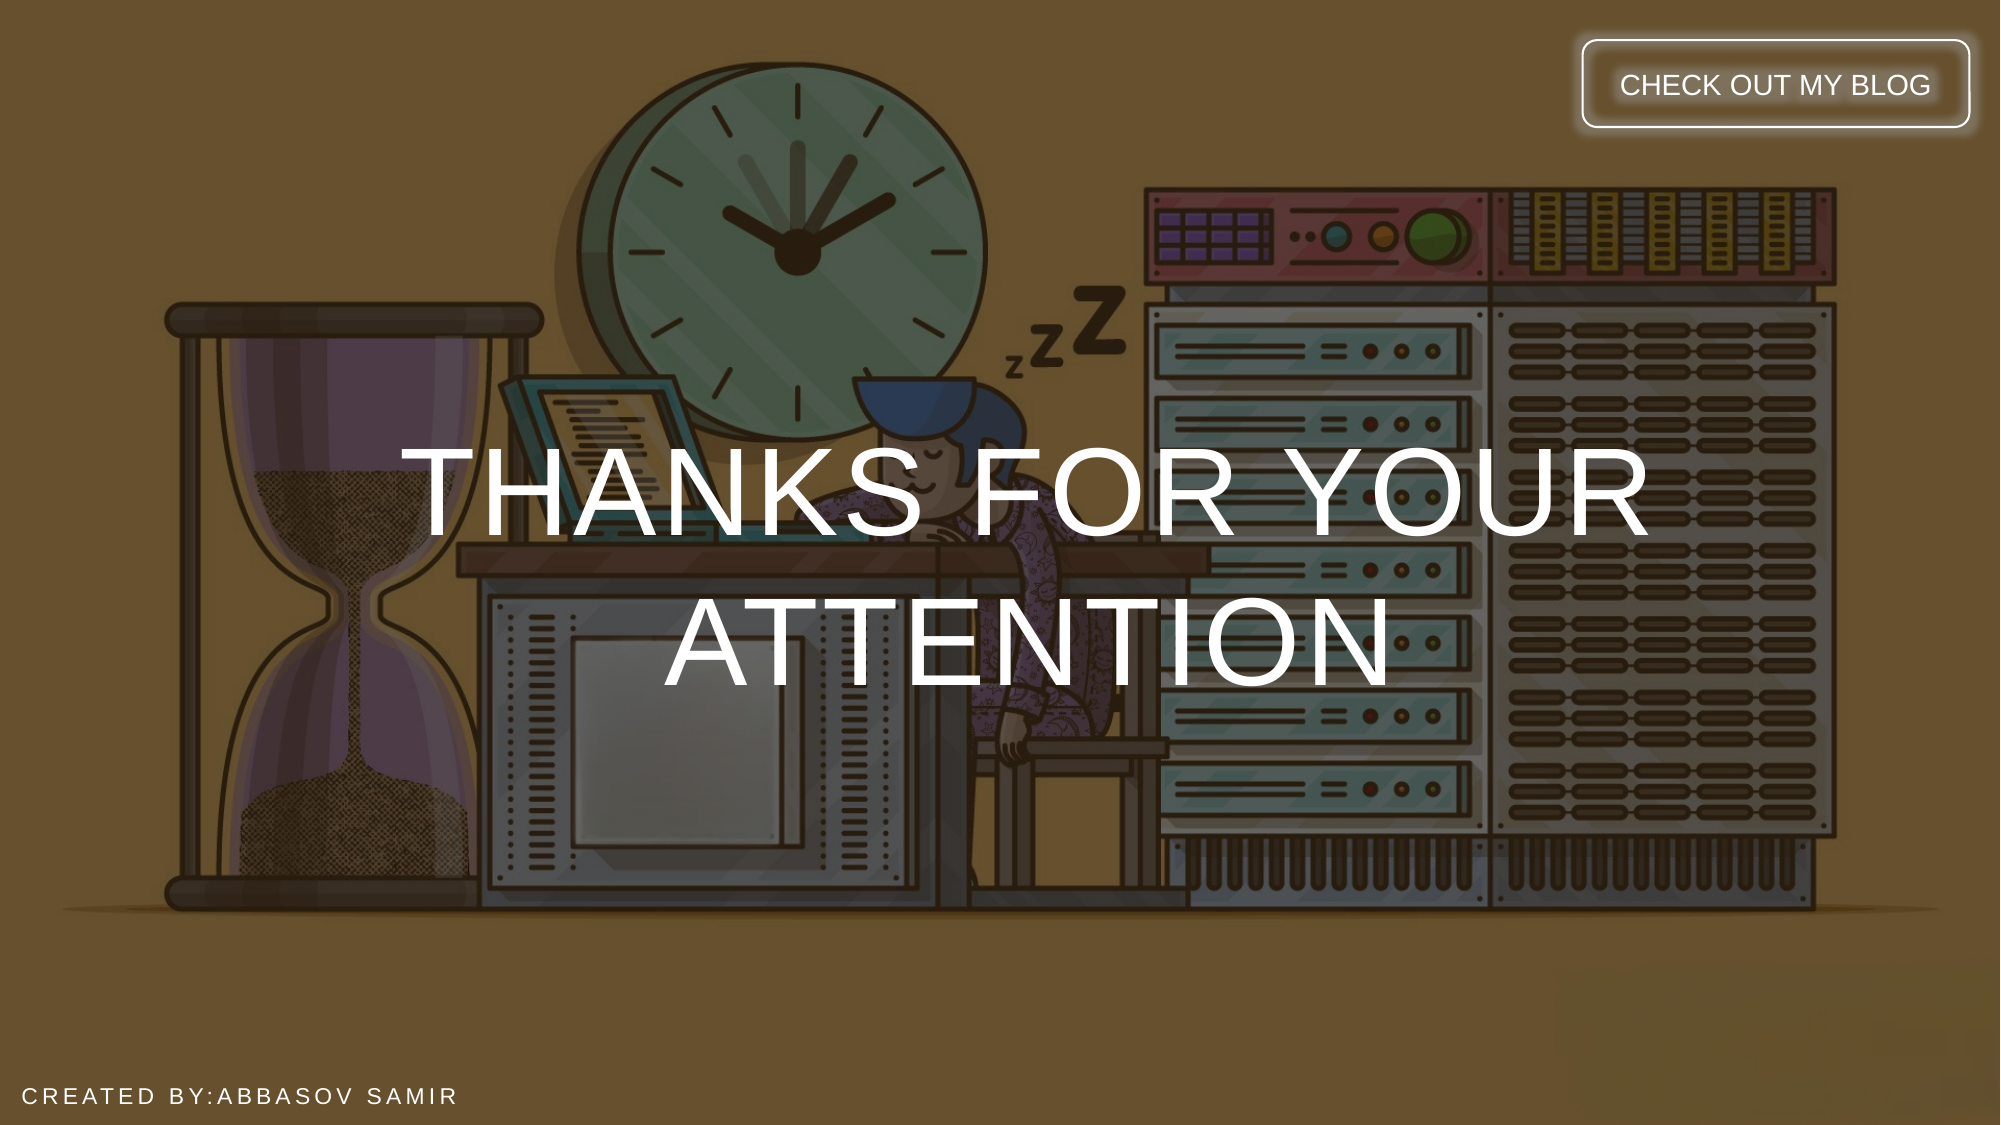

CHECK OUT MY BLOG
THANKS FOR YOUR ATTENTION
CREATED BY:ABBASOV SAMIR